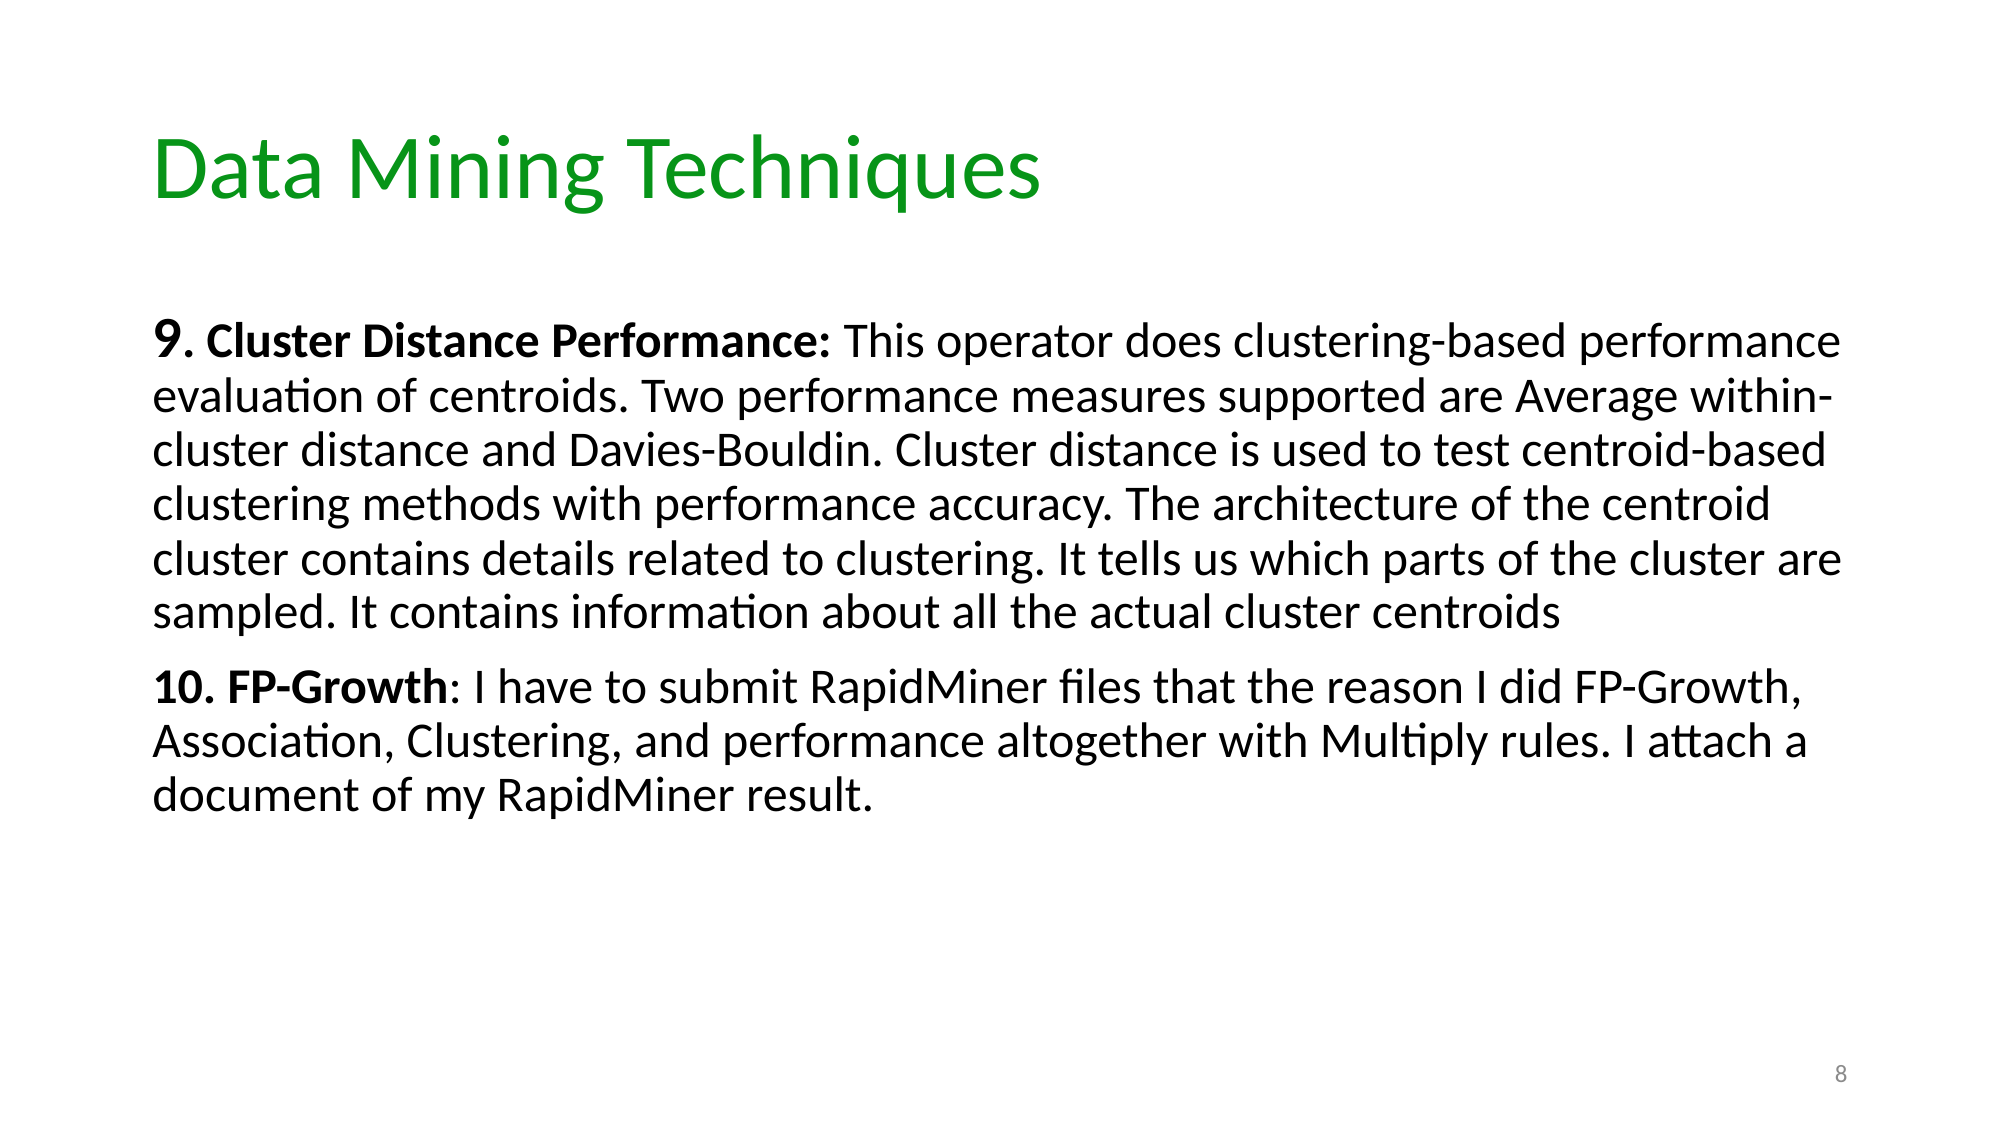

# Data Mining Techniques
9. Cluster Distance Performance: This operator does clustering-based performance evaluation of centroids. Two performance measures supported are Average within-cluster distance and Davies-Bouldin. Cluster distance is used to test centroid-based clustering methods with performance accuracy. The architecture of the centroid cluster contains details related to clustering. It tells us which parts of the cluster are sampled. It contains information about all the actual cluster centroids
10. FP-Growth: I have to submit RapidMiner files that the reason I did FP-Growth, Association, Clustering, and performance altogether with Multiply rules. I attach a document of my RapidMiner result.

8